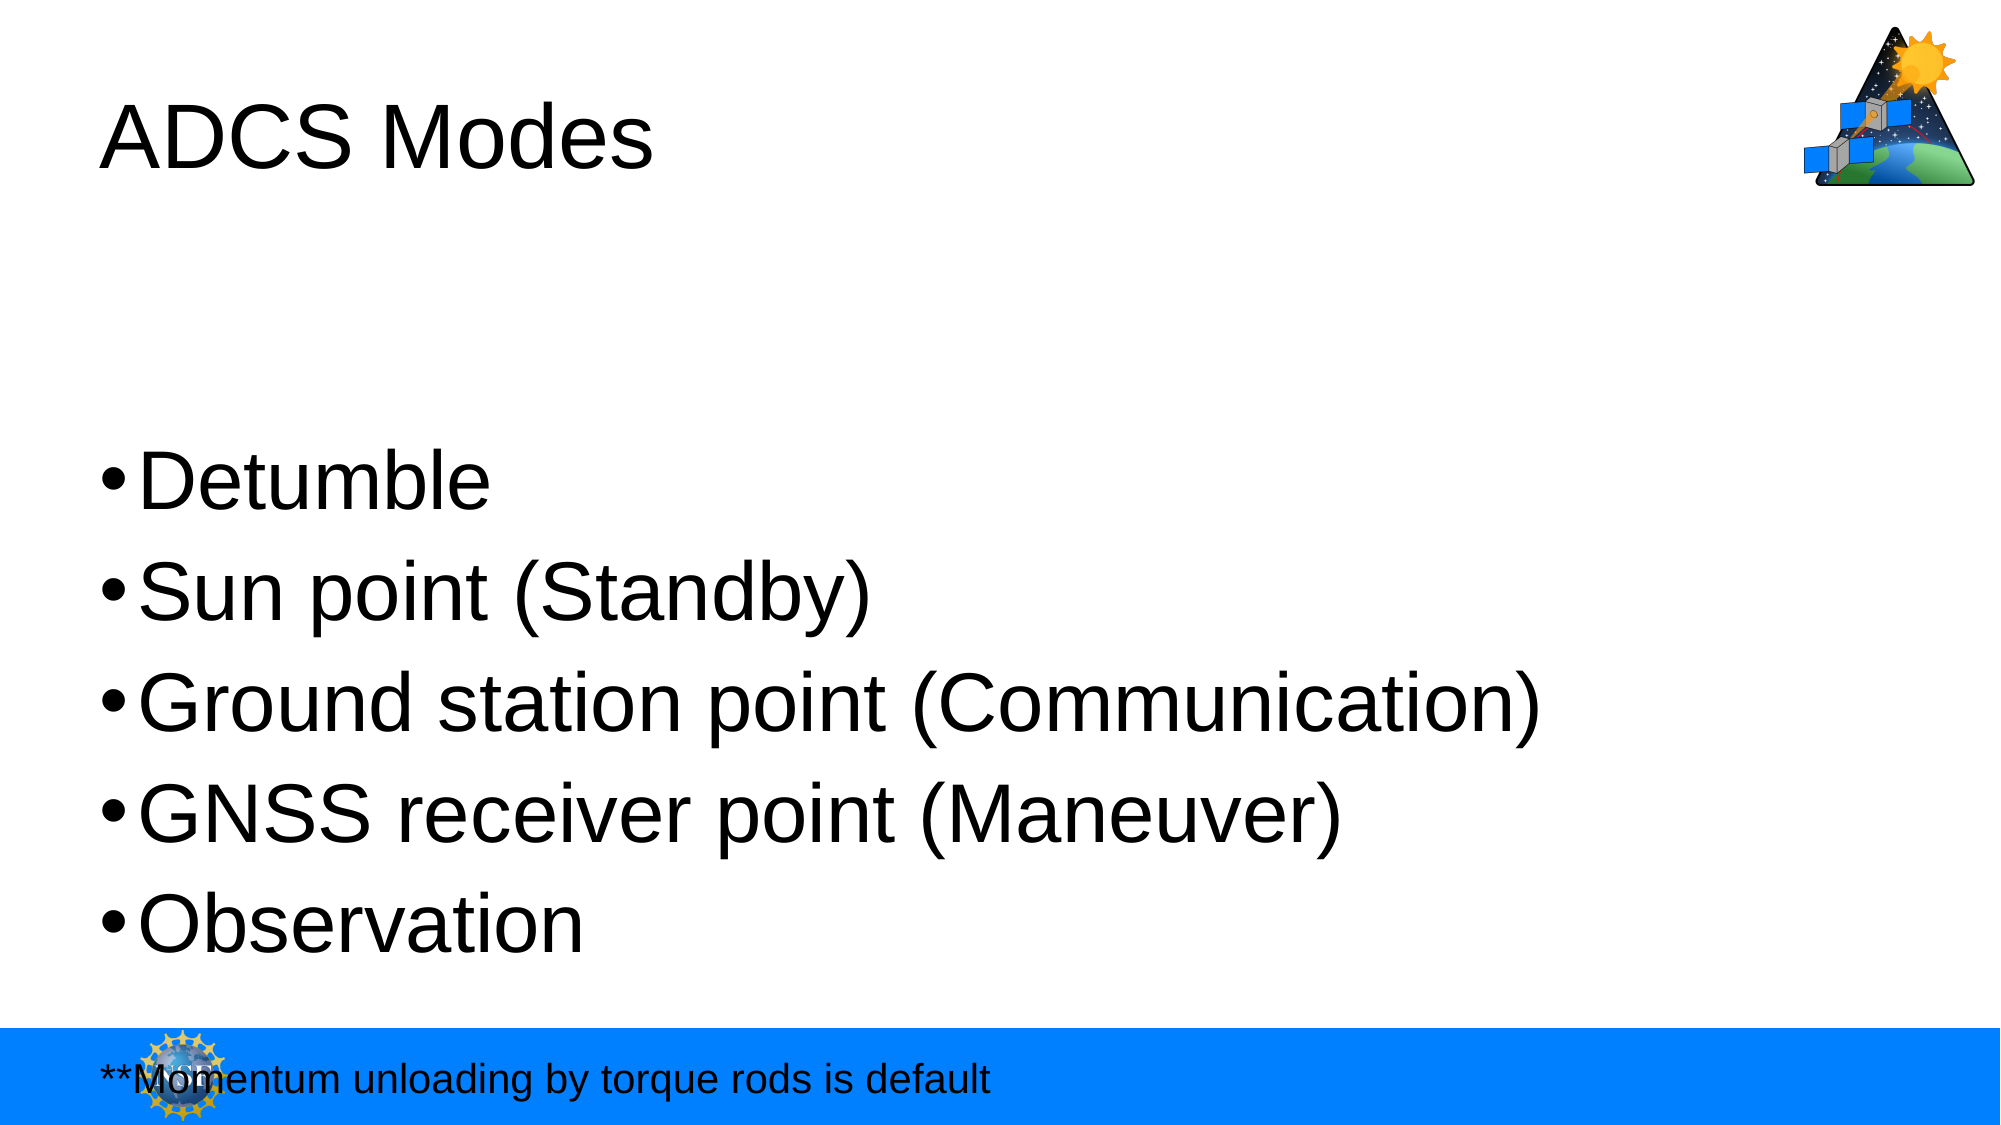

# ADCS Modes

Detumble
Sun point (Standby)
Ground station point (Communication)
GNSS receiver point (Maneuver)
Observation

**Momentum unloading by torque rods is default
**Sun pointing is the secondary requirement in the Ground station point and GNSS receiver point modes